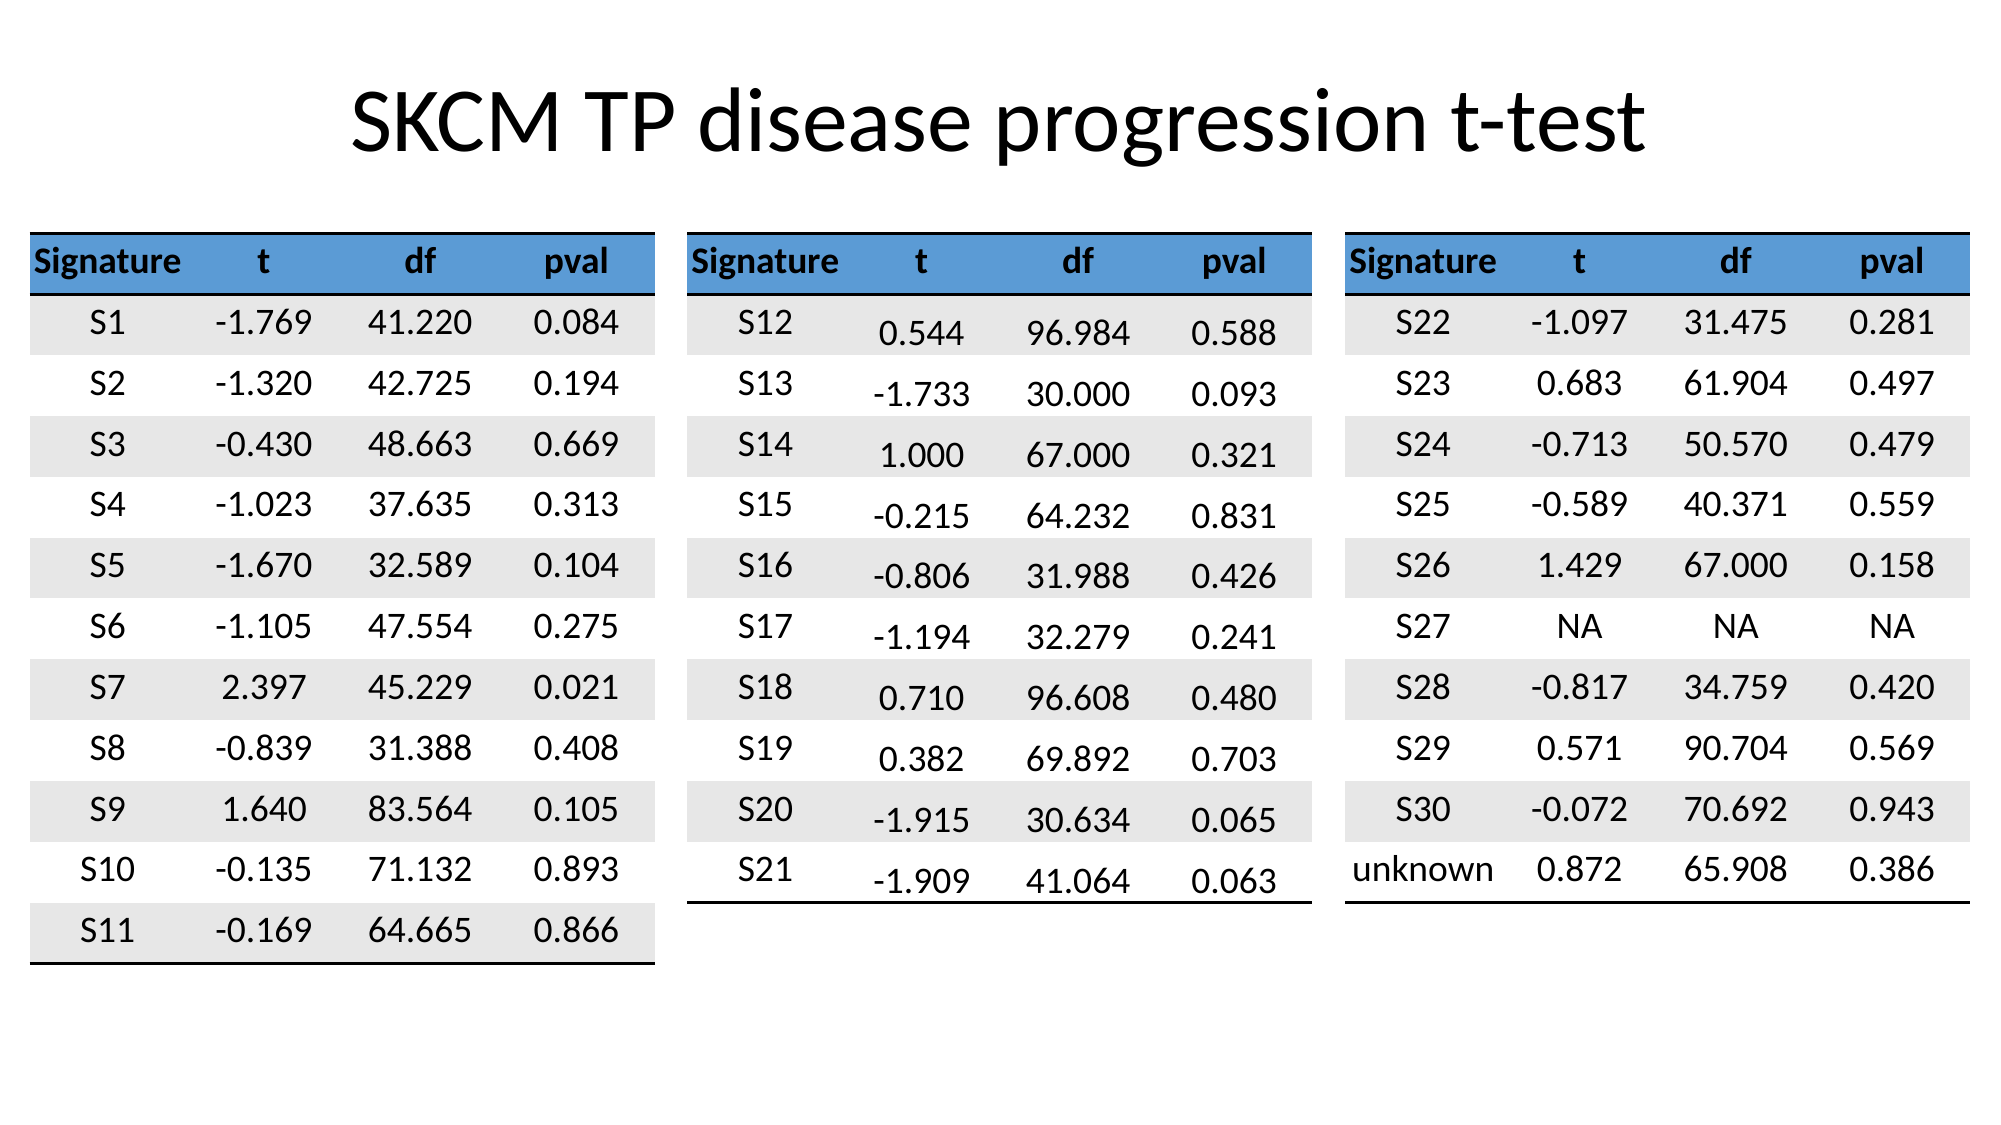

# SKCM TP disease progression t-test
| Signature | t | df | pval |
| --- | --- | --- | --- |
| S1 | -1.769 | 41.220 | 0.084 |
| S2 | -1.320 | 42.725 | 0.194 |
| S3 | -0.430 | 48.663 | 0.669 |
| S4 | -1.023 | 37.635 | 0.313 |
| S5 | -1.670 | 32.589 | 0.104 |
| S6 | -1.105 | 47.554 | 0.275 |
| S7 | 2.397 | 45.229 | 0.021 |
| S8 | -0.839 | 31.388 | 0.408 |
| S9 | 1.640 | 83.564 | 0.105 |
| S10 | -0.135 | 71.132 | 0.893 |
| S11 | -0.169 | 64.665 | 0.866 |
| Signature | t | df | pval |
| --- | --- | --- | --- |
| S12 | 0.544 | 96.984 | 0.588 |
| S13 | -1.733 | 30.000 | 0.093 |
| S14 | 1.000 | 67.000 | 0.321 |
| S15 | -0.215 | 64.232 | 0.831 |
| S16 | -0.806 | 31.988 | 0.426 |
| S17 | -1.194 | 32.279 | 0.241 |
| S18 | 0.710 | 96.608 | 0.480 |
| S19 | 0.382 | 69.892 | 0.703 |
| S20 | -1.915 | 30.634 | 0.065 |
| S21 | -1.909 | 41.064 | 0.063 |
| Signature | t | df | pval |
| --- | --- | --- | --- |
| S22 | -1.097 | 31.475 | 0.281 |
| S23 | 0.683 | 61.904 | 0.497 |
| S24 | -0.713 | 50.570 | 0.479 |
| S25 | -0.589 | 40.371 | 0.559 |
| S26 | 1.429 | 67.000 | 0.158 |
| S27 | NA | NA | NA |
| S28 | -0.817 | 34.759 | 0.420 |
| S29 | 0.571 | 90.704 | 0.569 |
| S30 | -0.072 | 70.692 | 0.943 |
| unknown | 0.872 | 65.908 | 0.386 |